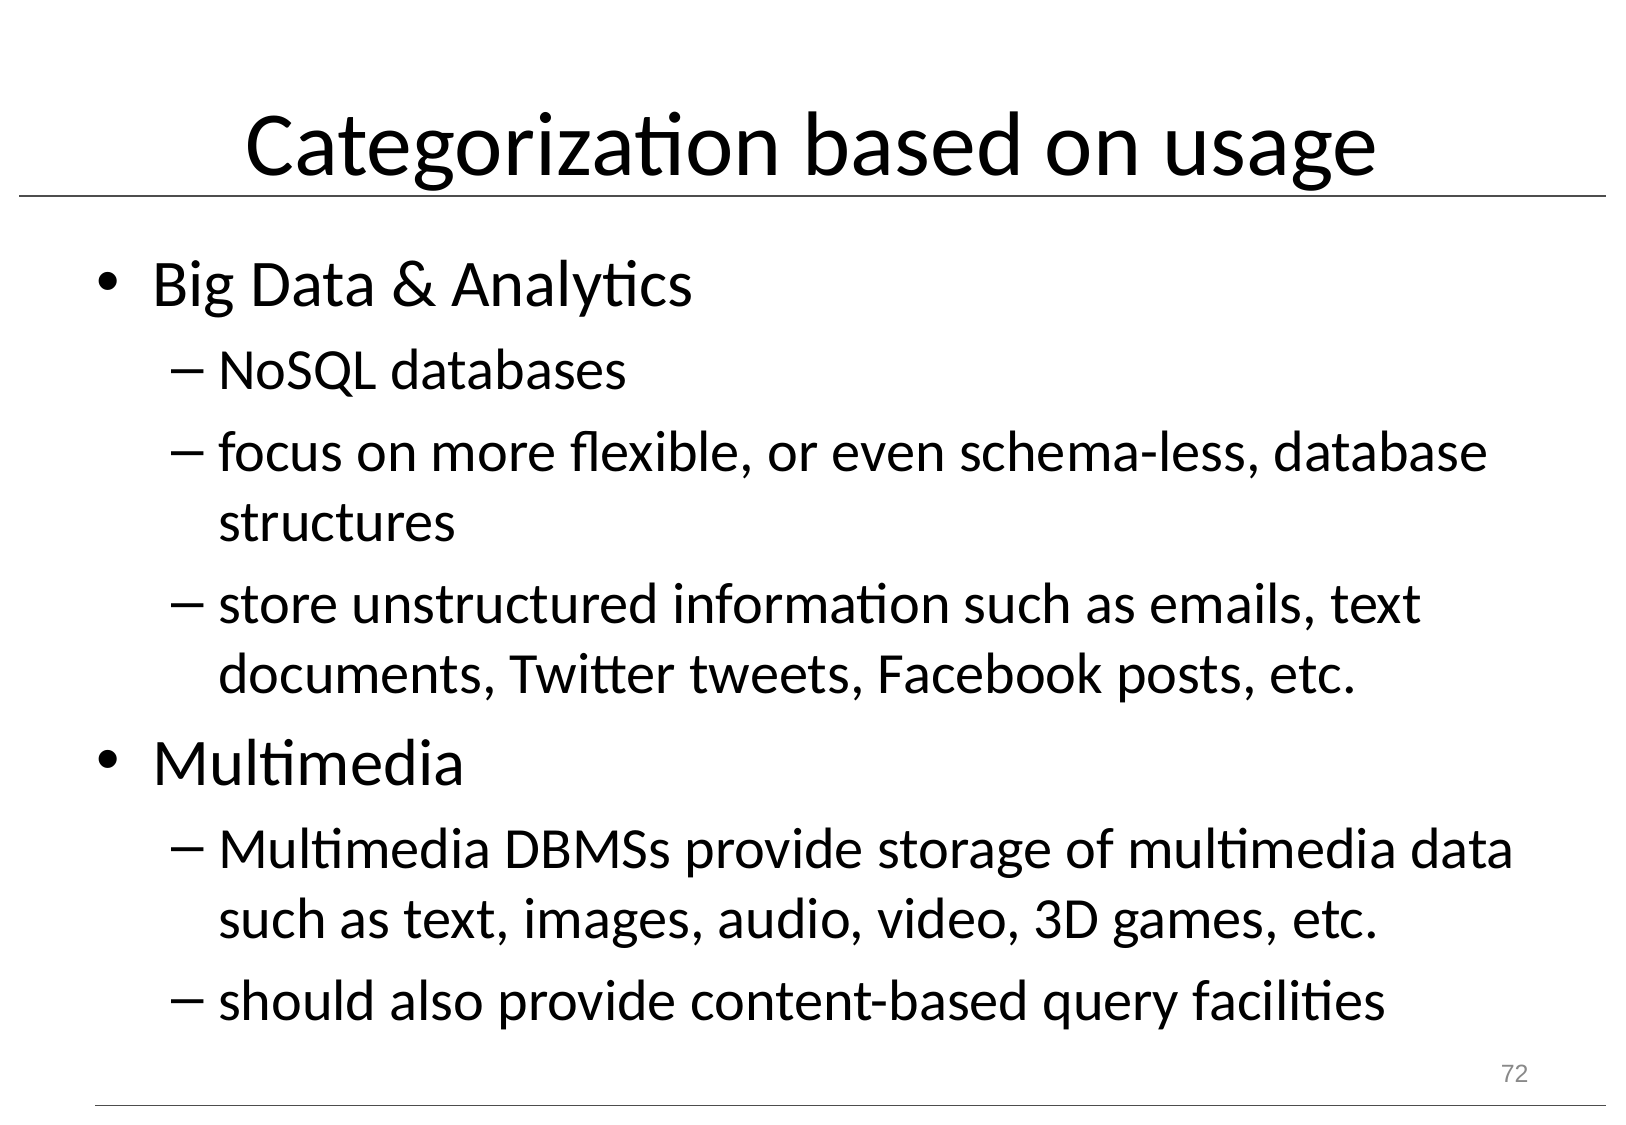

# Categorization based on usage
Big Data & Analytics
NoSQL databases
focus on more flexible, or even schema-less, database structures
store unstructured information such as emails, text documents, Twitter tweets, Facebook posts, etc.
Multimedia
Multimedia DBMSs provide storage of multimedia data such as text, images, audio, video, 3D games, etc.
should also provide content-based query facilities
72